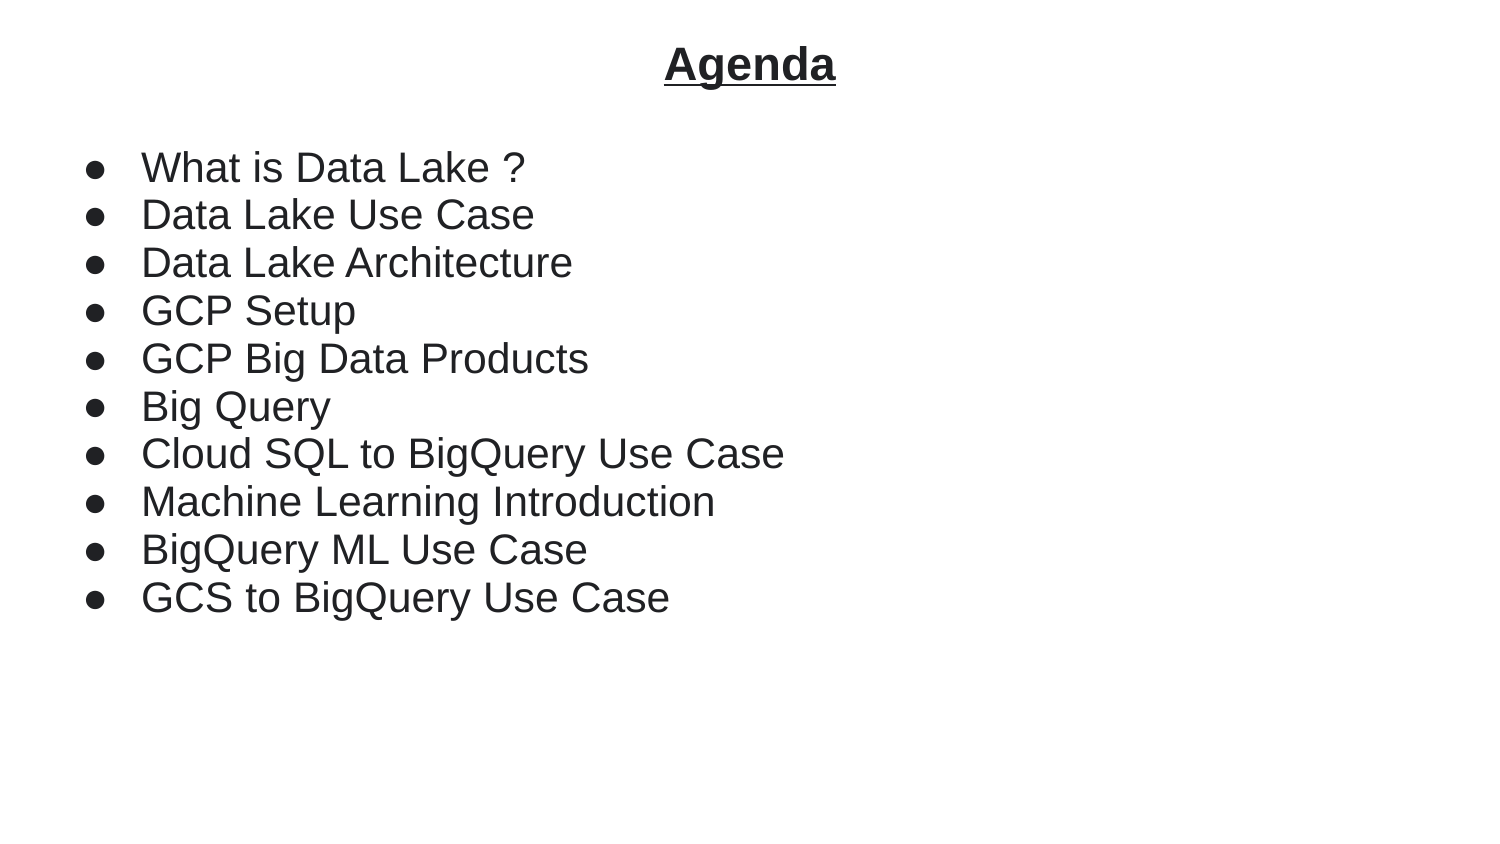

# Agenda

What is Data Lake ?
Data Lake Use Case
Data Lake Architecture
GCP Setup
GCP Big Data Products
Big Query
Cloud SQL to BigQuery Use Case
Machine Learning Introduction
BigQuery ML Use Case
GCS to BigQuery Use Case